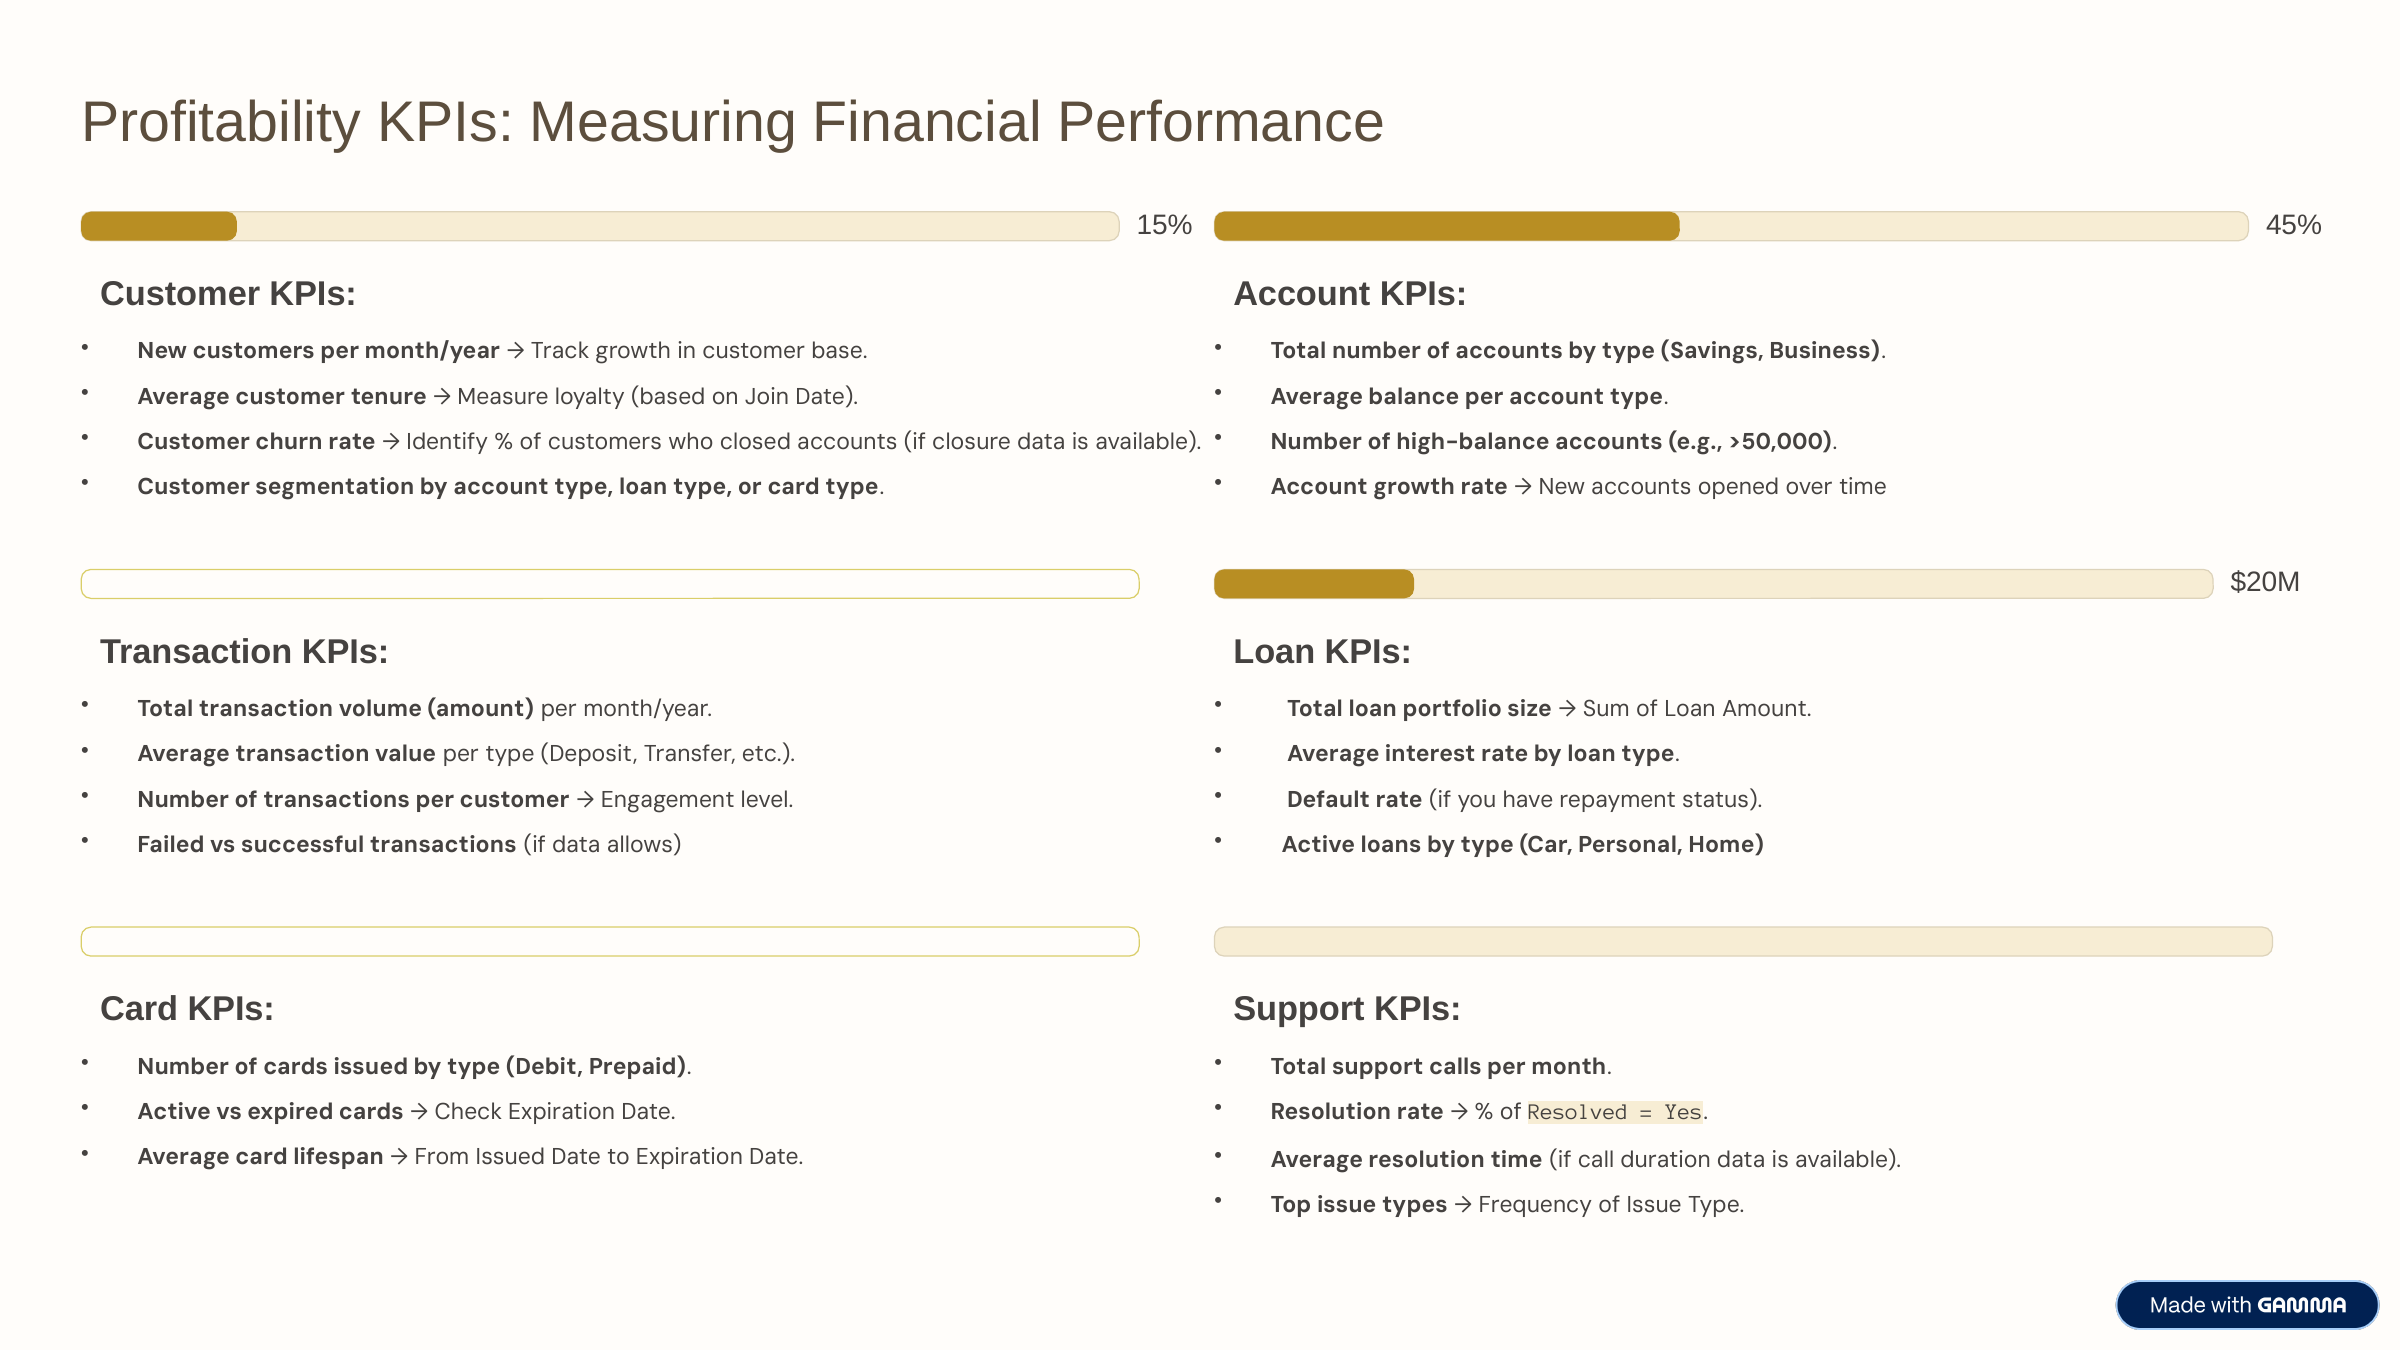

Profitability KPIs: Measuring Financial Performance

15%

45%
  Customer KPIs:
  Account KPIs:
New customers per month/year → Track growth in customer base.
Total number of accounts by type (Savings, Business).
Average customer tenure → Measure loyalty (based on Join Date).
Average balance per account type.
Customer churn rate → Identify % of customers who closed accounts (if closure data is available).
Number of high-balance accounts (e.g., >50,000).
Customer segmentation by account type, loan type, or card type.
Account growth rate → New accounts opened over time

$20M
  Transaction KPIs:
  Loan KPIs:
Total transaction volume (amount) per month/year.
   Total loan portfolio size → Sum of Loan Amount.
Average transaction value per type (Deposit, Transfer, etc.).
   Average interest rate by loan type.
Number of transactions per customer → Engagement level.
   Default rate (if you have repayment status).
Failed vs successful transactions (if data allows)
  Active loans by type (Car, Personal, Home)

  Card KPIs:
  Support KPIs:
Number of cards issued by type (Debit, Prepaid).
Total support calls per month.
Active vs expired cards → Check Expiration Date.
Resolution rate → % of Resolved = Yes.
Average card lifespan → From Issued Date to Expiration Date.
Average resolution time (if call duration data is available).
Top issue types → Frequency of Issue Type.